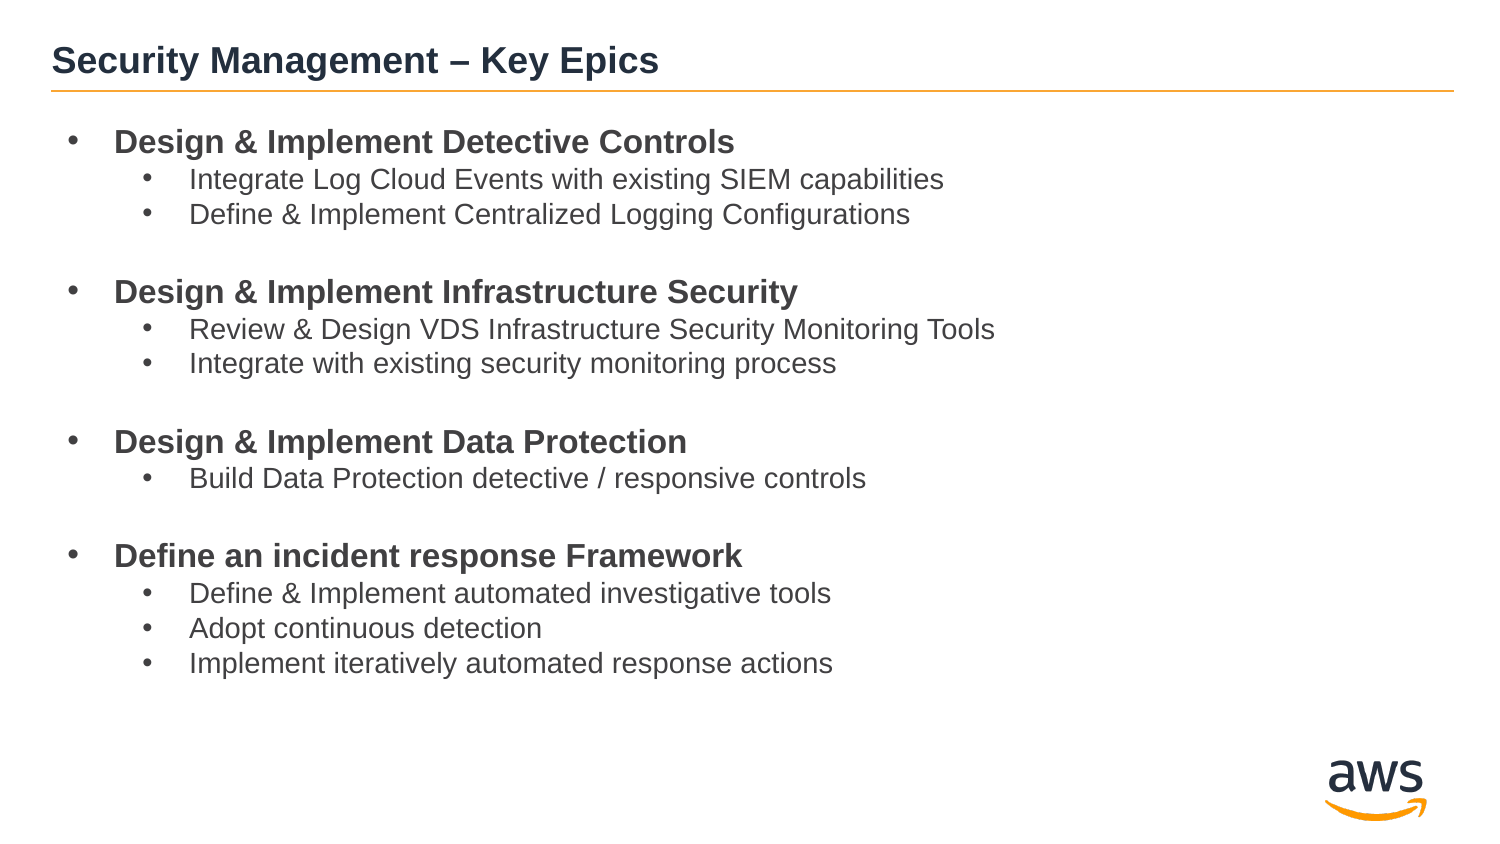

Security Management – Key Epics
Design & Implement Detective Controls
Integrate Log Cloud Events with existing SIEM capabilities
Define & Implement Centralized Logging Configurations

Design & Implement Infrastructure Security
Review & Design VDS Infrastructure Security Monitoring Tools
Integrate with existing security monitoring process

Design & Implement Data Protection
Build Data Protection detective / responsive controls

Define an incident response Framework
Define & Implement automated investigative tools
Adopt continuous detection
Implement iteratively automated response actions